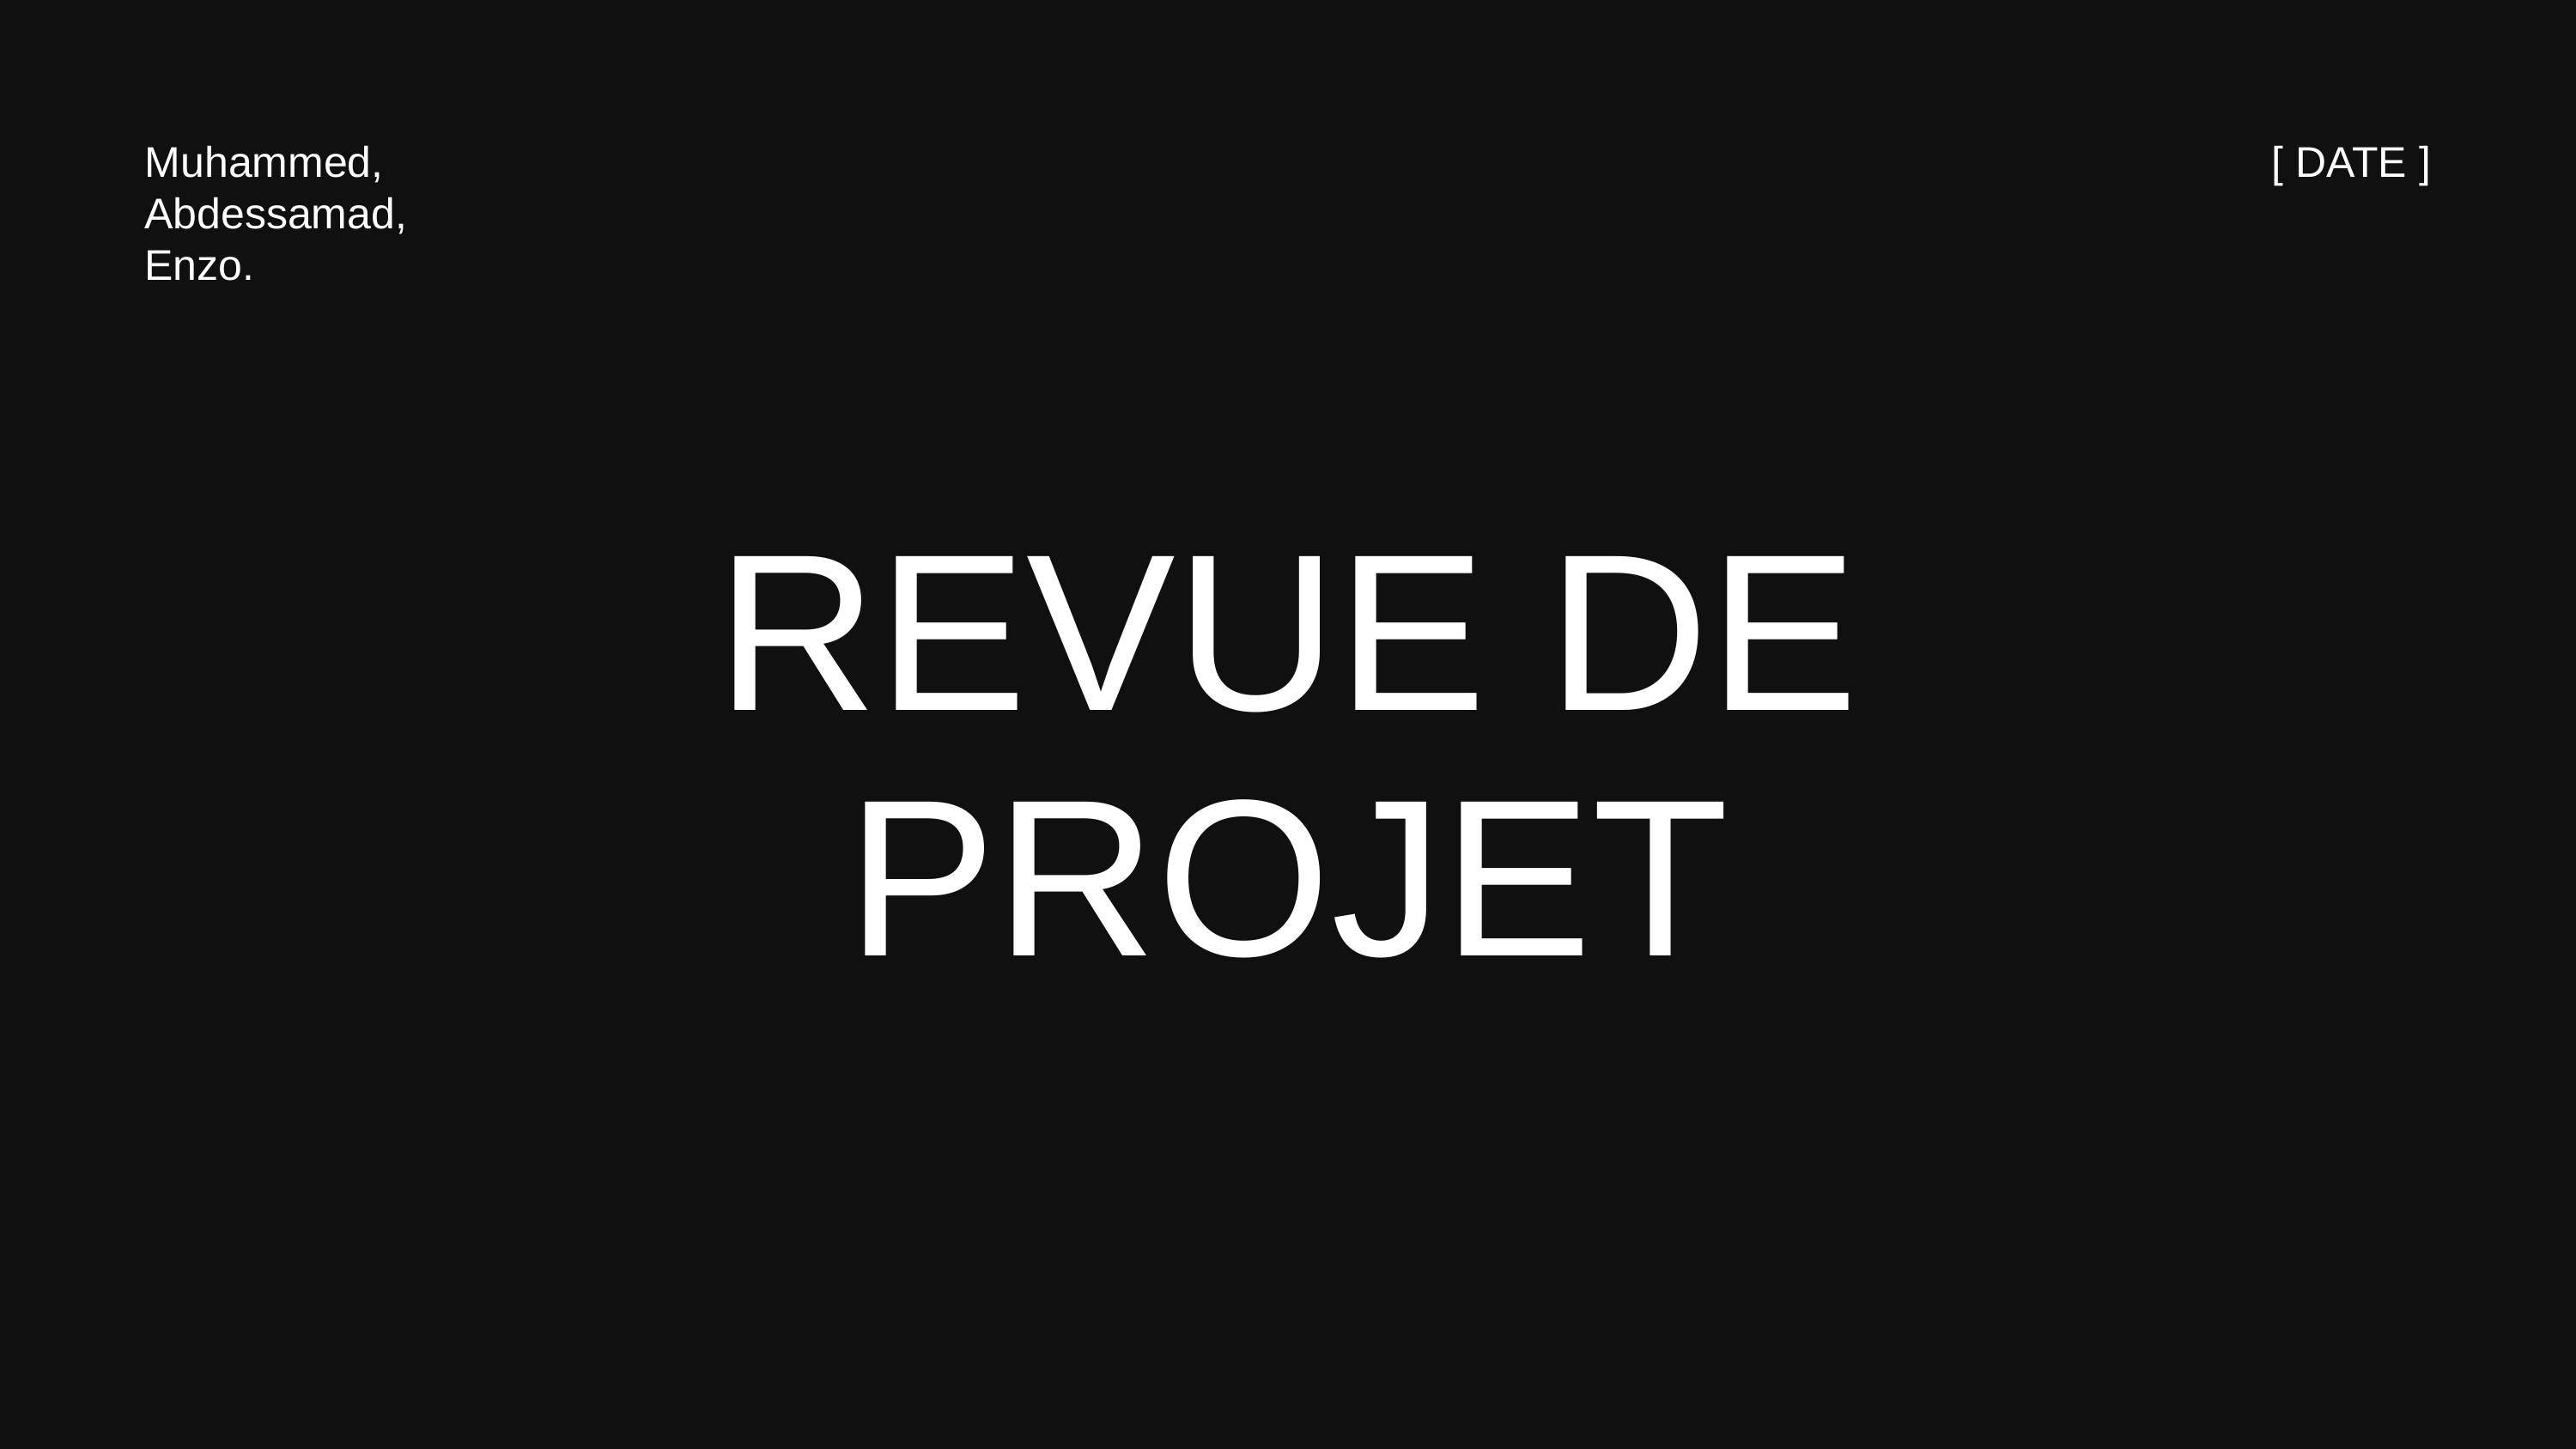

Muhammed,
Abdessamad,
Enzo.

[ DATE ]
REVUE DE PROJET